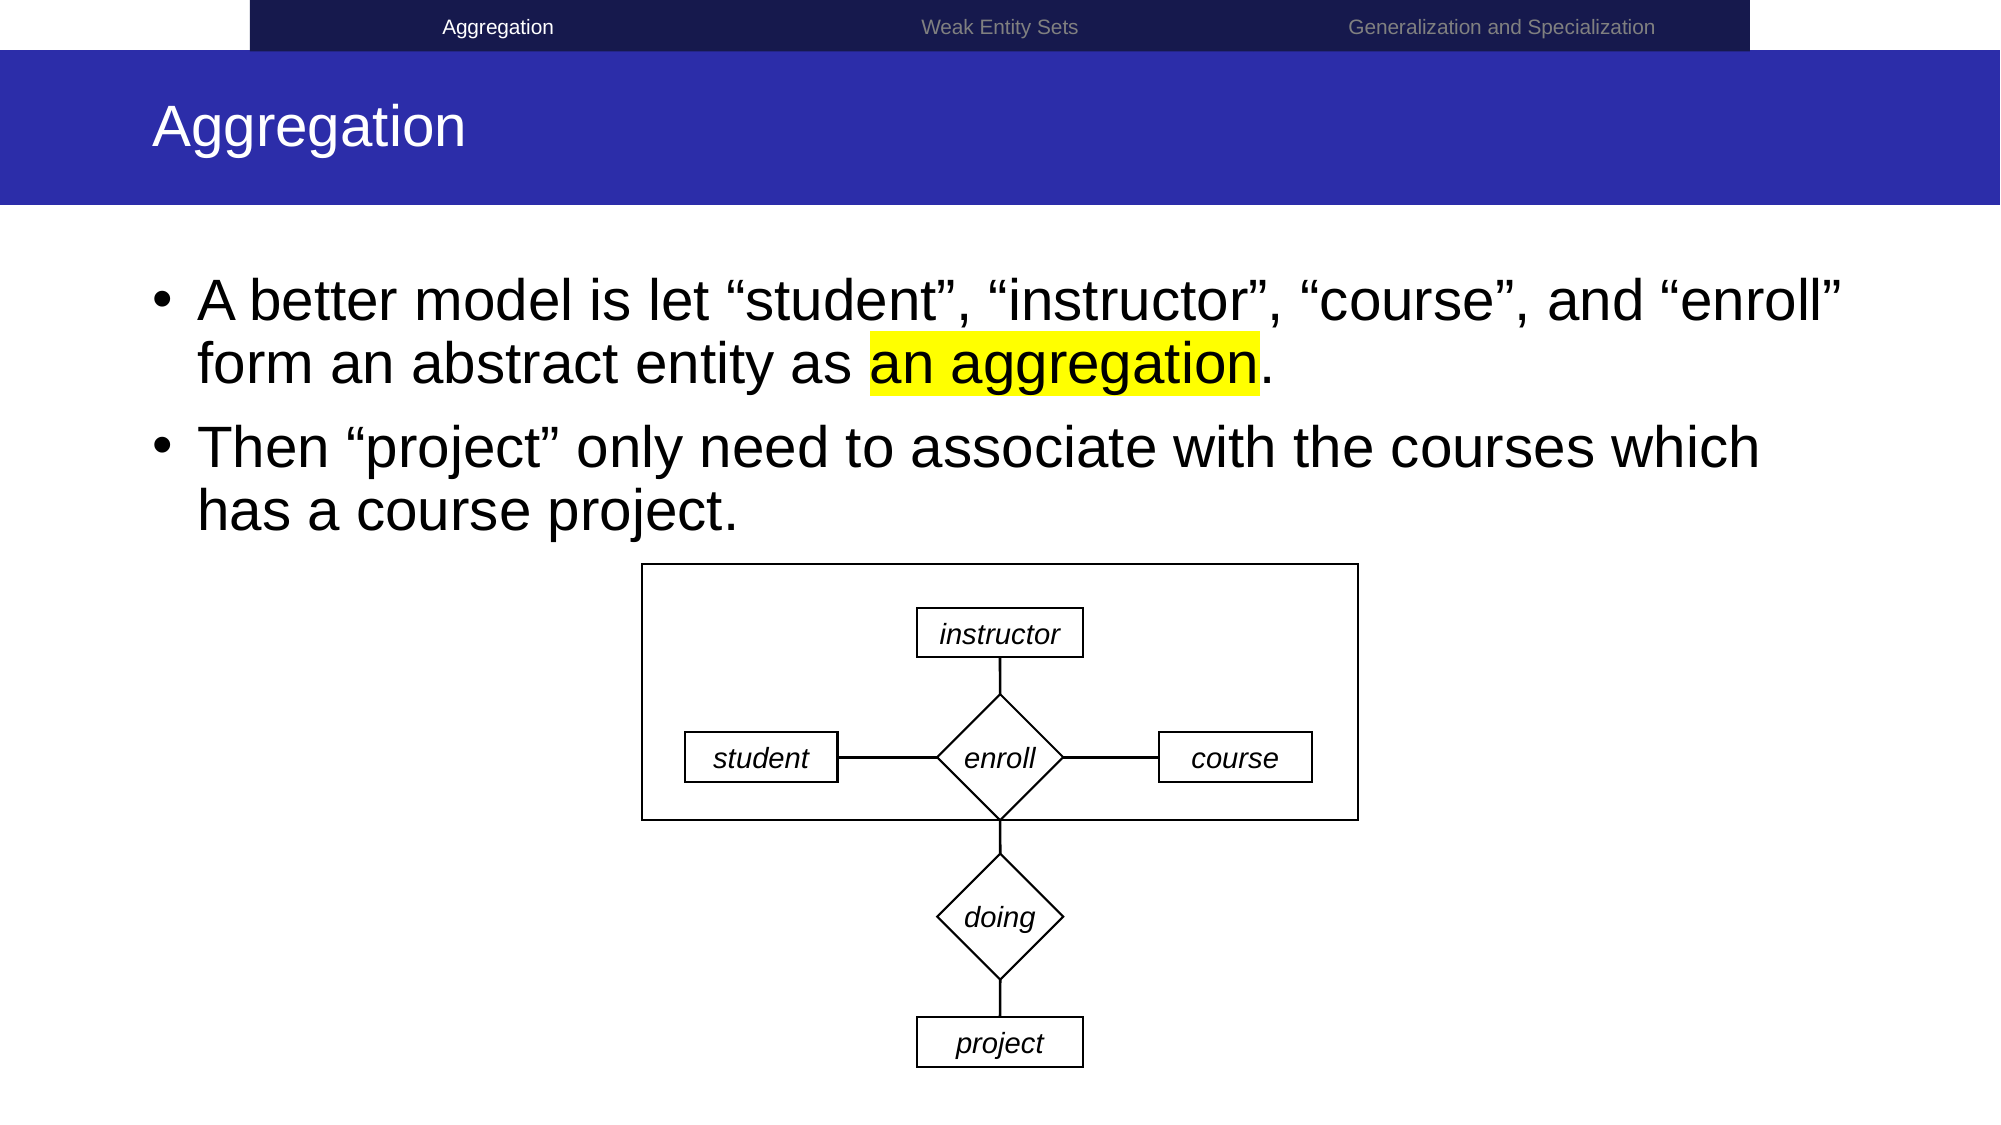

Generalization and Specialization
Aggregation
Weak Entity Sets
# Aggregation
A better model is let “student”, “instructor”, “course”, and “enroll” form an abstract entity as an aggregation.
Then “project” only need to associate with the courses which has a course project.

instructor

enroll
student
course

doing
project